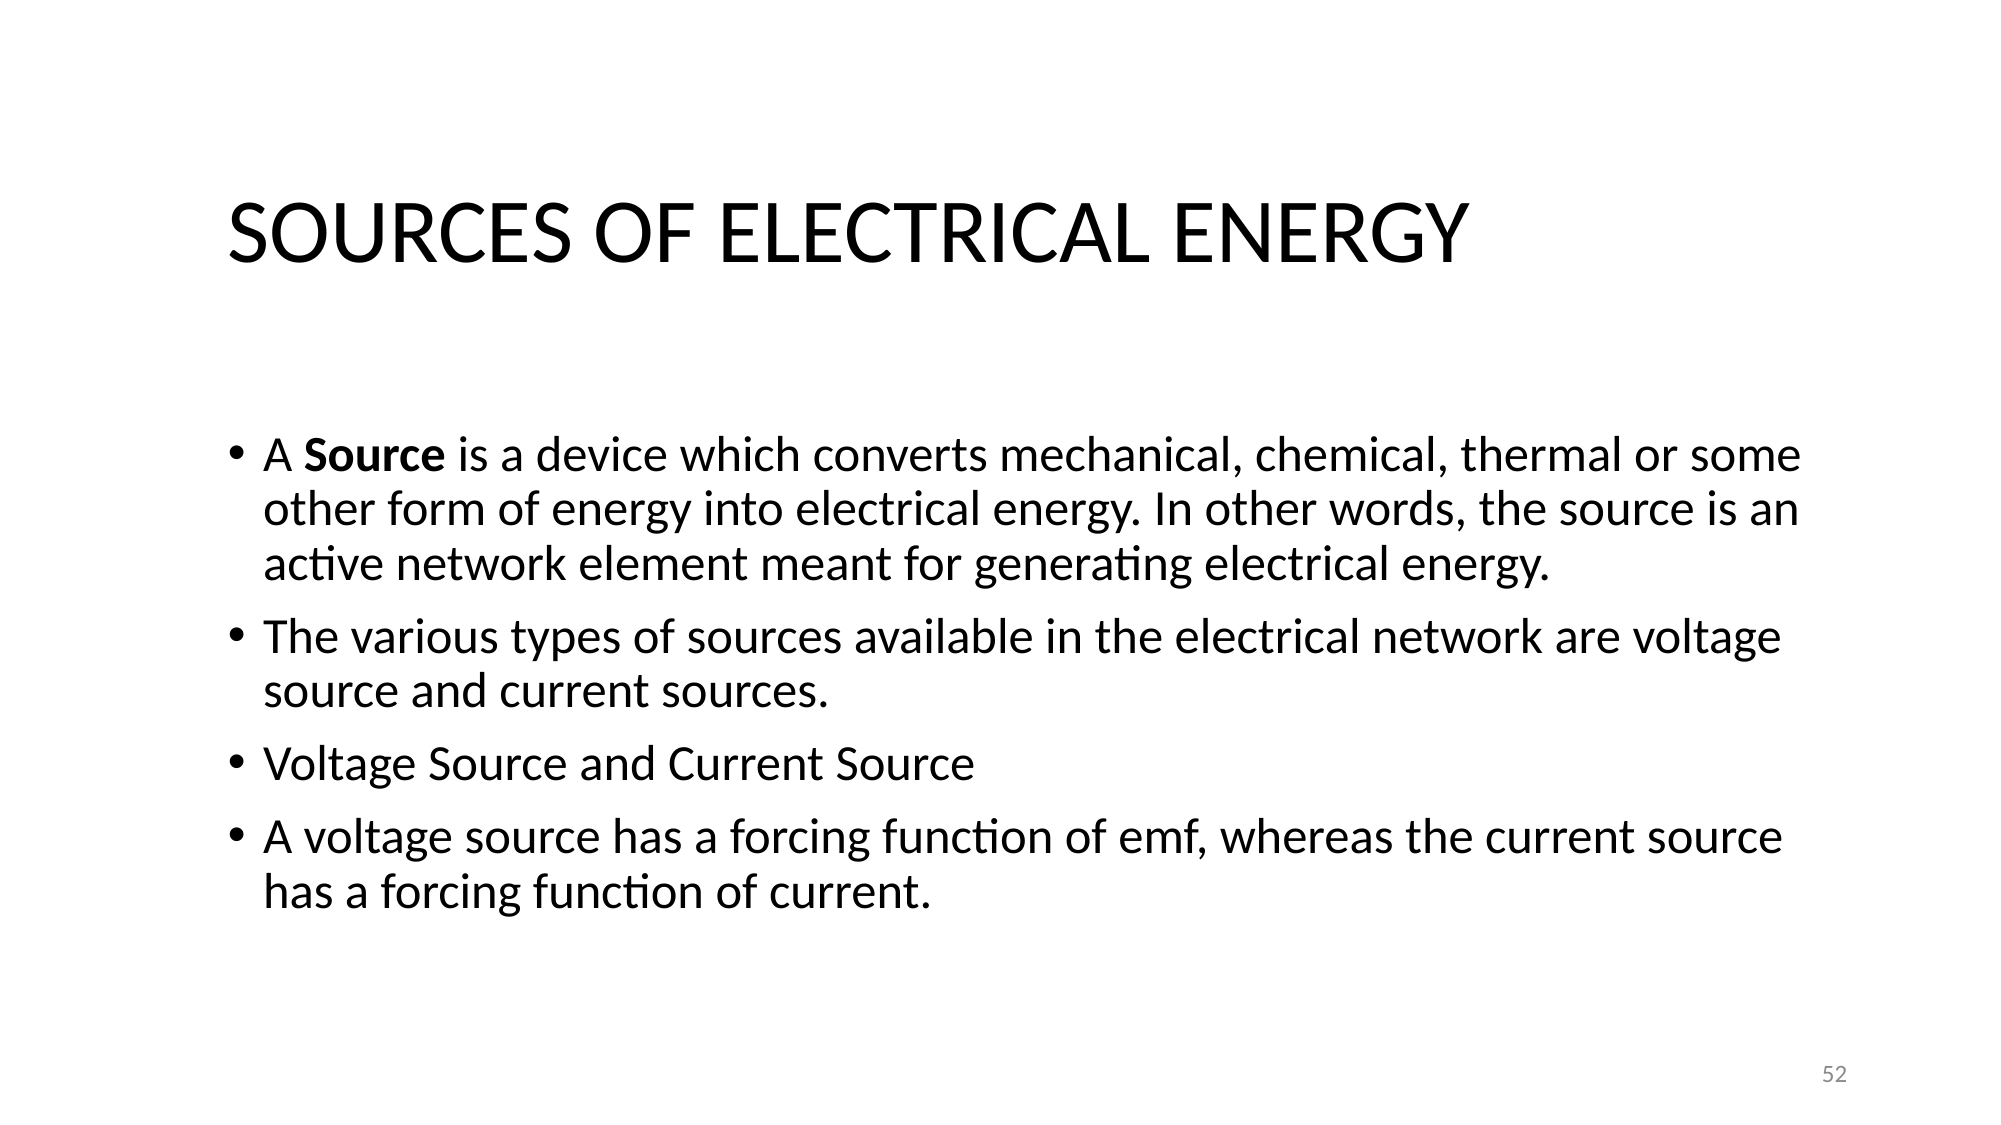

# SOURCES OF ELECTRICAL ENERGY
A Source is a device which converts mechanical, chemical, thermal or some other form of energy into electrical energy. In other words, the source is an active network element meant for generating electrical energy.
The various types of sources available in the electrical network are voltage source and current sources.
Voltage Source and Current Source
A voltage source has a forcing function of emf, whereas the current source has a forcing function of current.

52